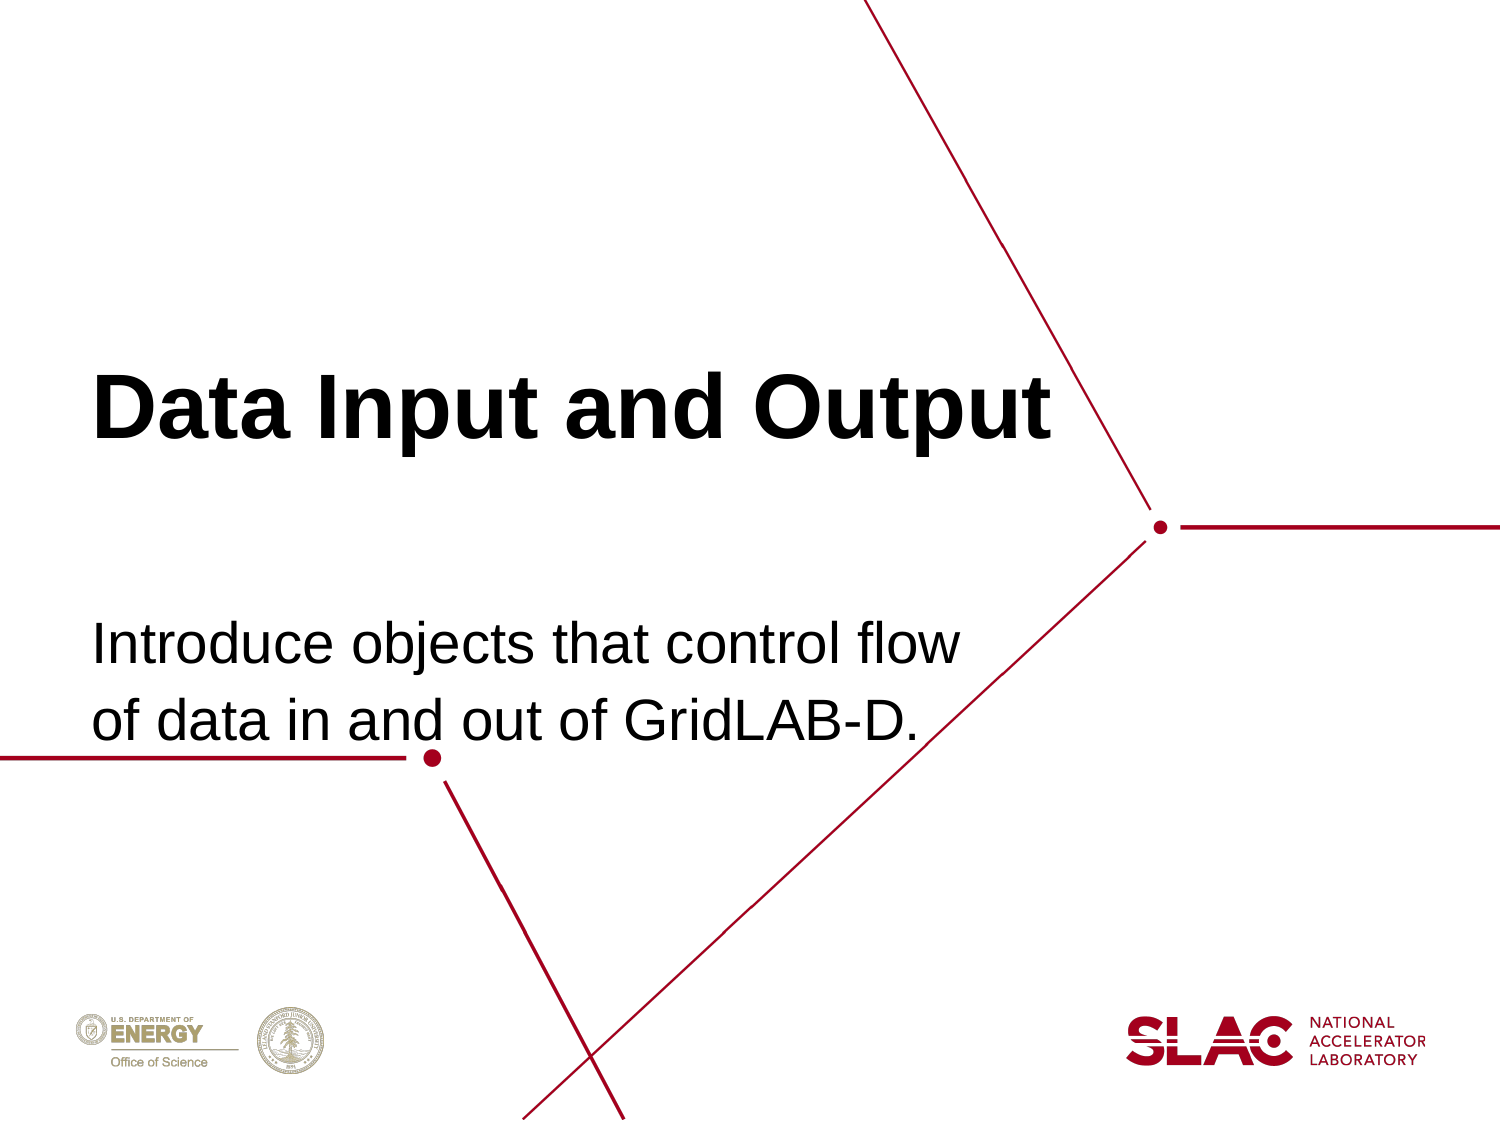

# Data Input and Output

Introduce objects that control flow of data in and out of GridLAB-D.